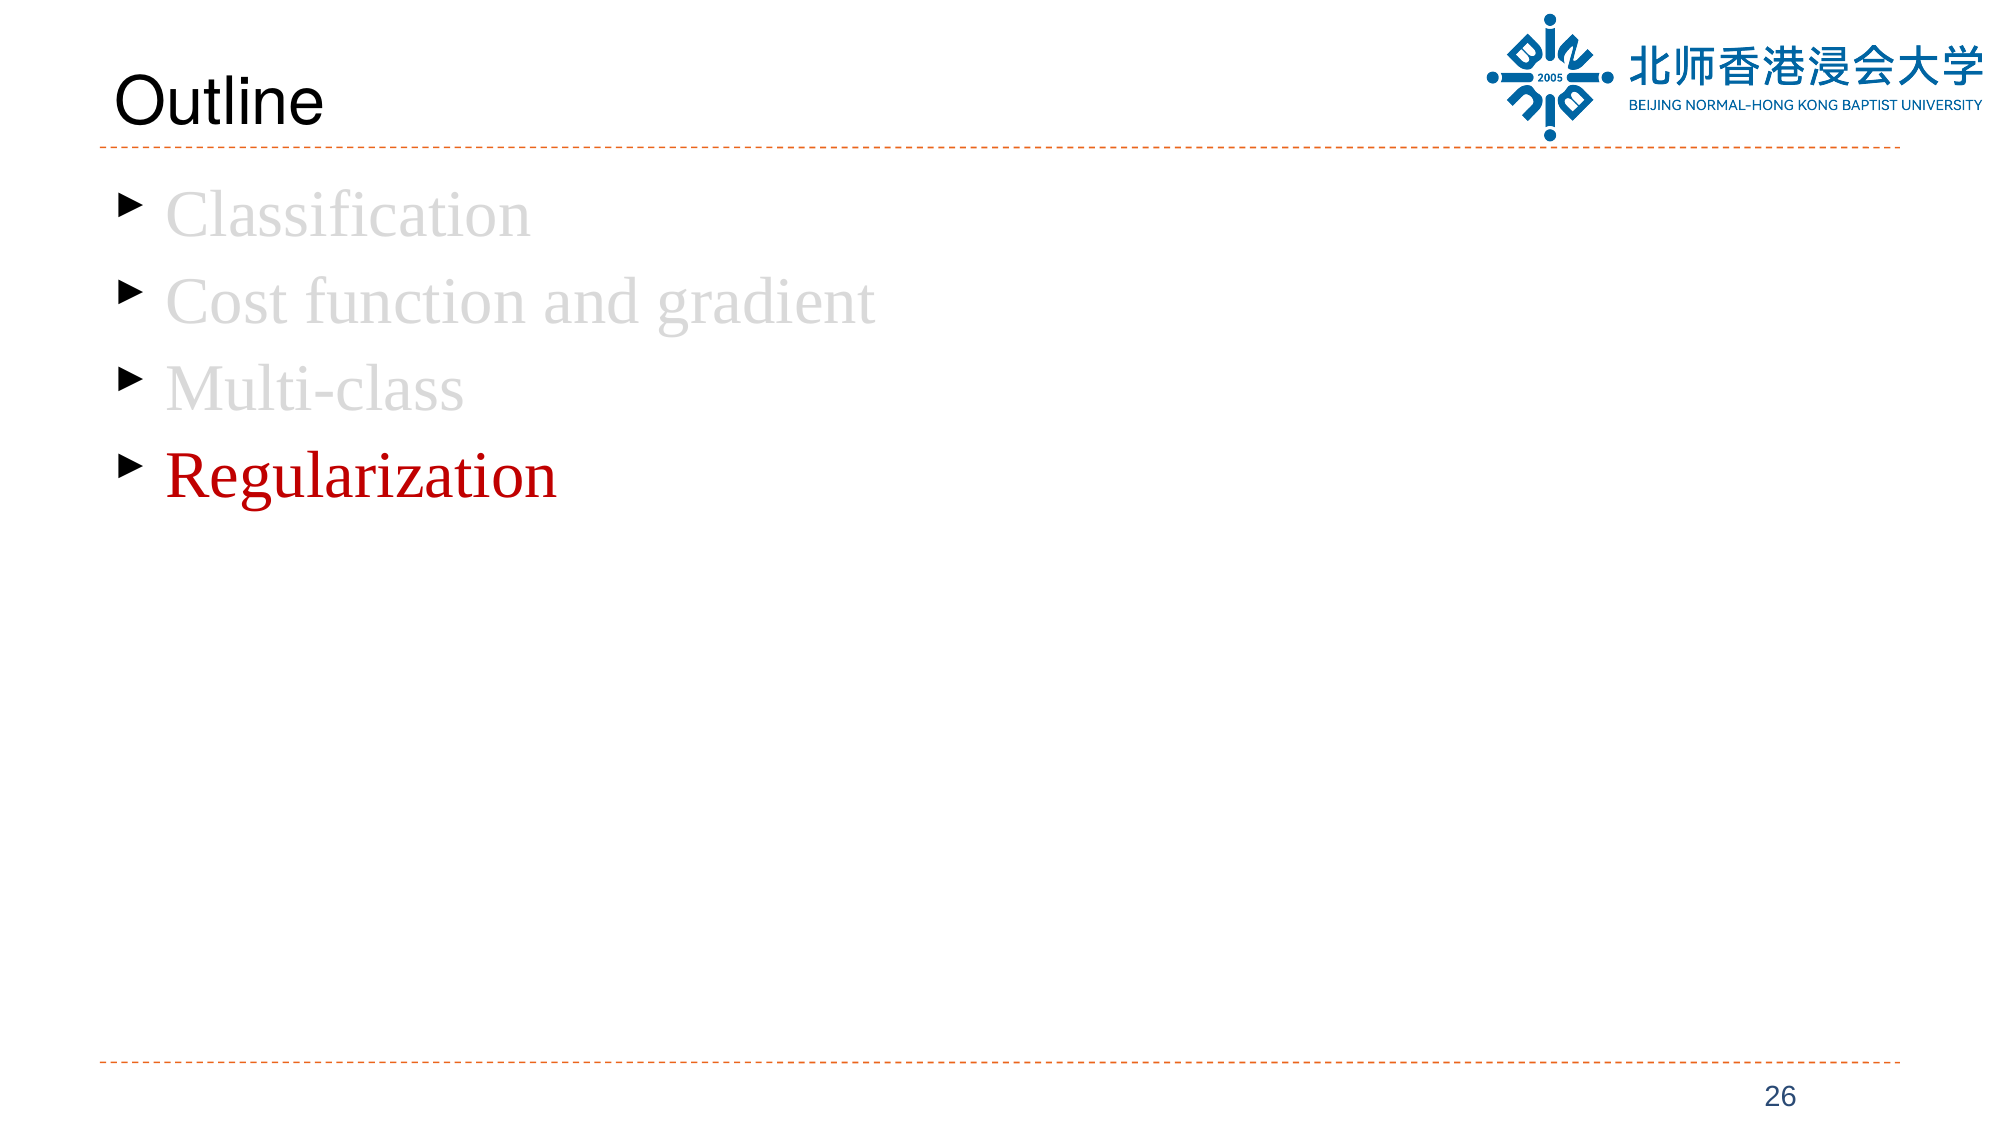

# Outline
 Classification
 Cost function and gradient
 Multi-class
 Regularization